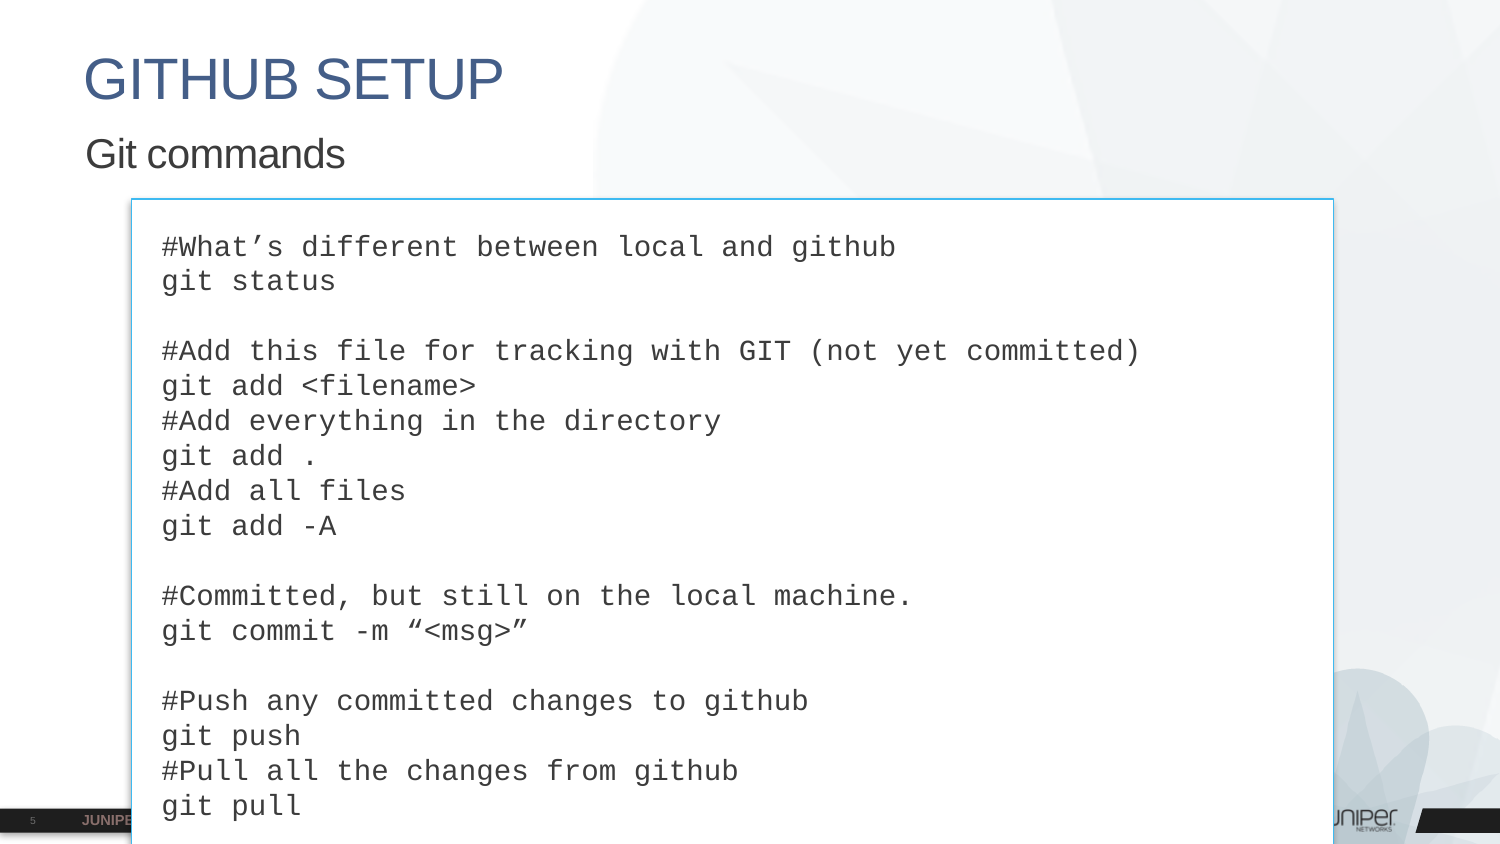

# GITHUB SETUP
Git commands
#What’s different between local and github
git status

#Add this file for tracking with GIT (not yet committed)
git add <filename>
#Add everything in the directory
git add .
#Add all files
git add -A

#Committed, but still on the local machine.
git commit -m “<msg>”

#Push any committed changes to github
git push
#Pull all the changes from github
git pull